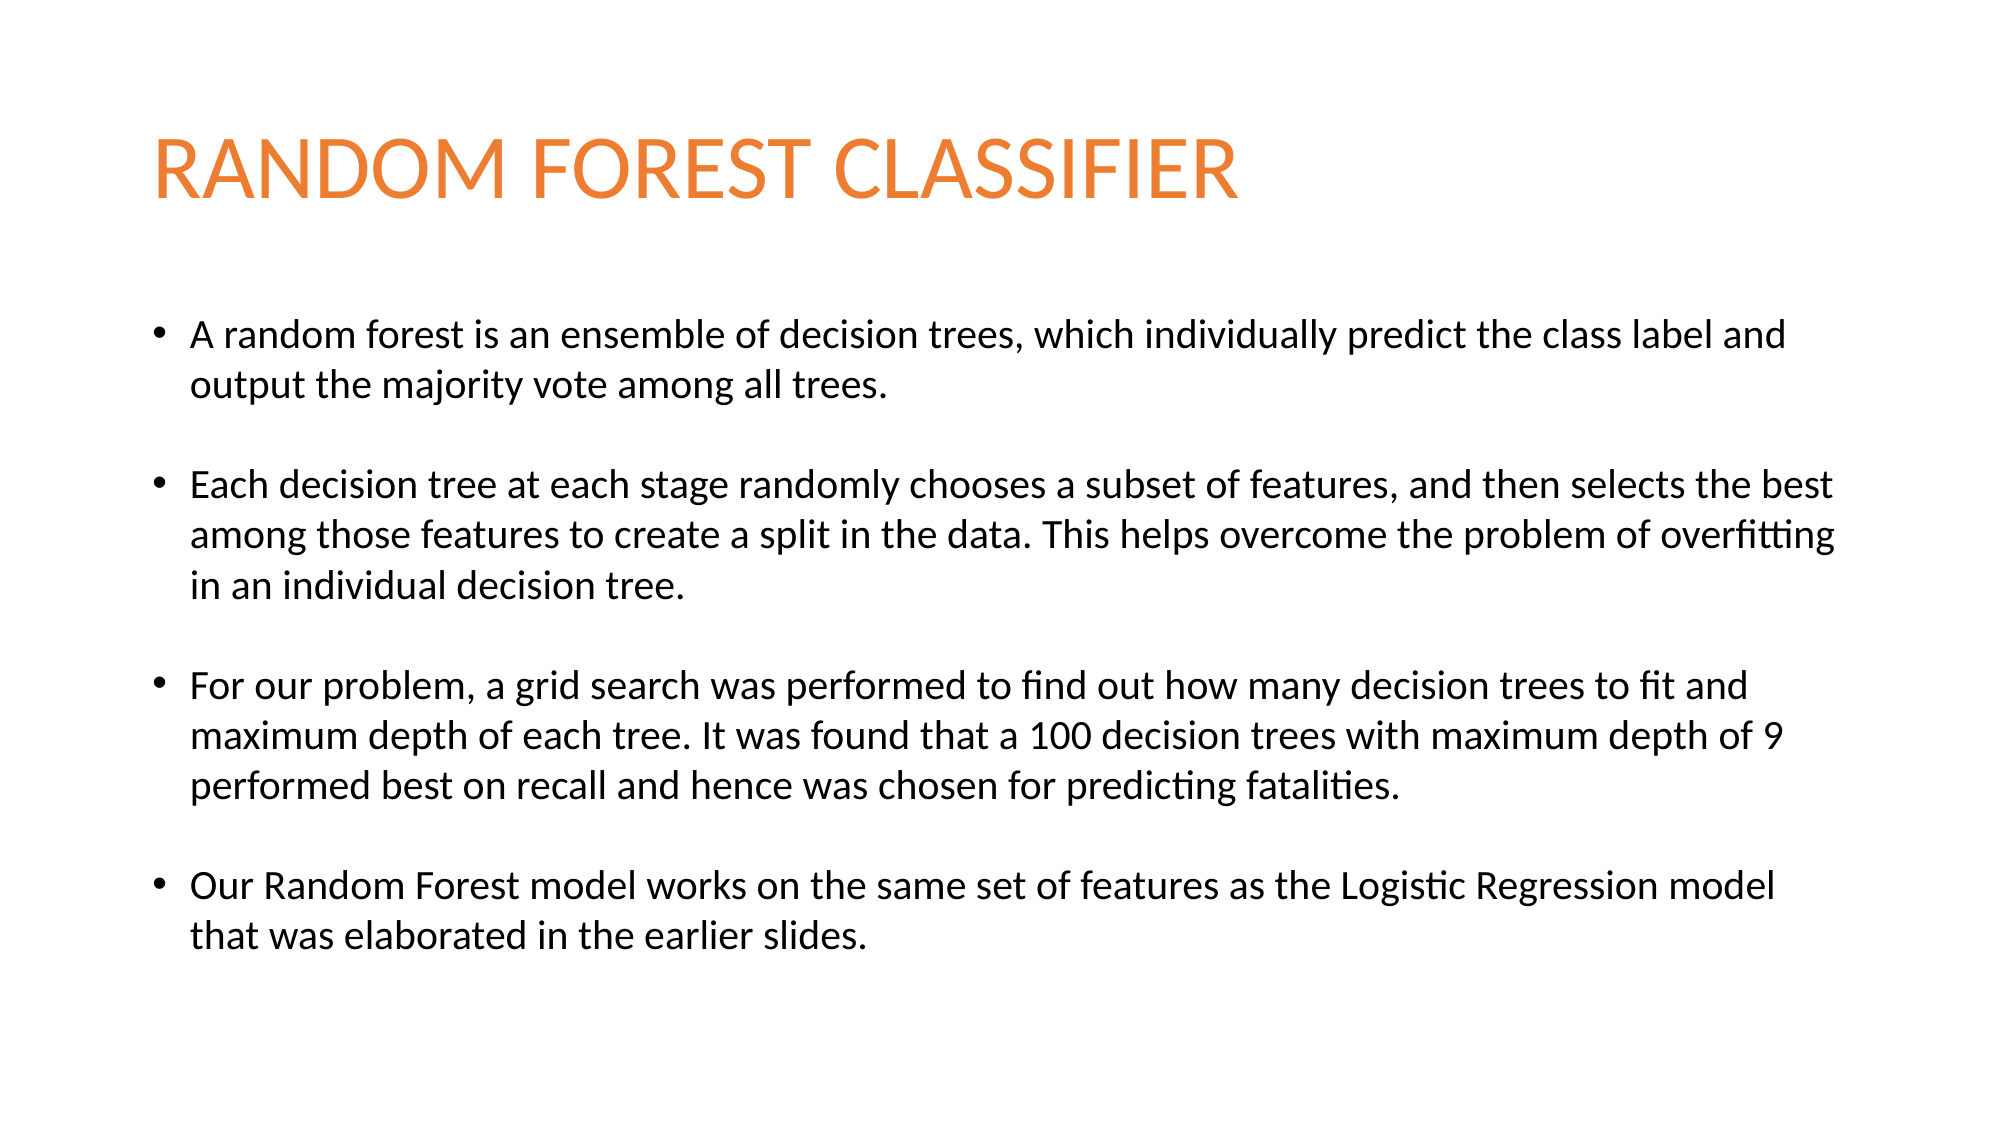

# RANDOM FOREST CLASSIFIER
A random forest is an ensemble of decision trees, which individually predict the class label and output the majority vote among all trees.

Each decision tree at each stage randomly chooses a subset of features, and then selects the best among those features to create a split in the data. This helps overcome the problem of overfitting in an individual decision tree.

For our problem, a grid search was performed to find out how many decision trees to fit and maximum depth of each tree. It was found that a 100 decision trees with maximum depth of 9 performed best on recall and hence was chosen for predicting fatalities.

Our Random Forest model works on the same set of features as the Logistic Regression model that was elaborated in the earlier slides.